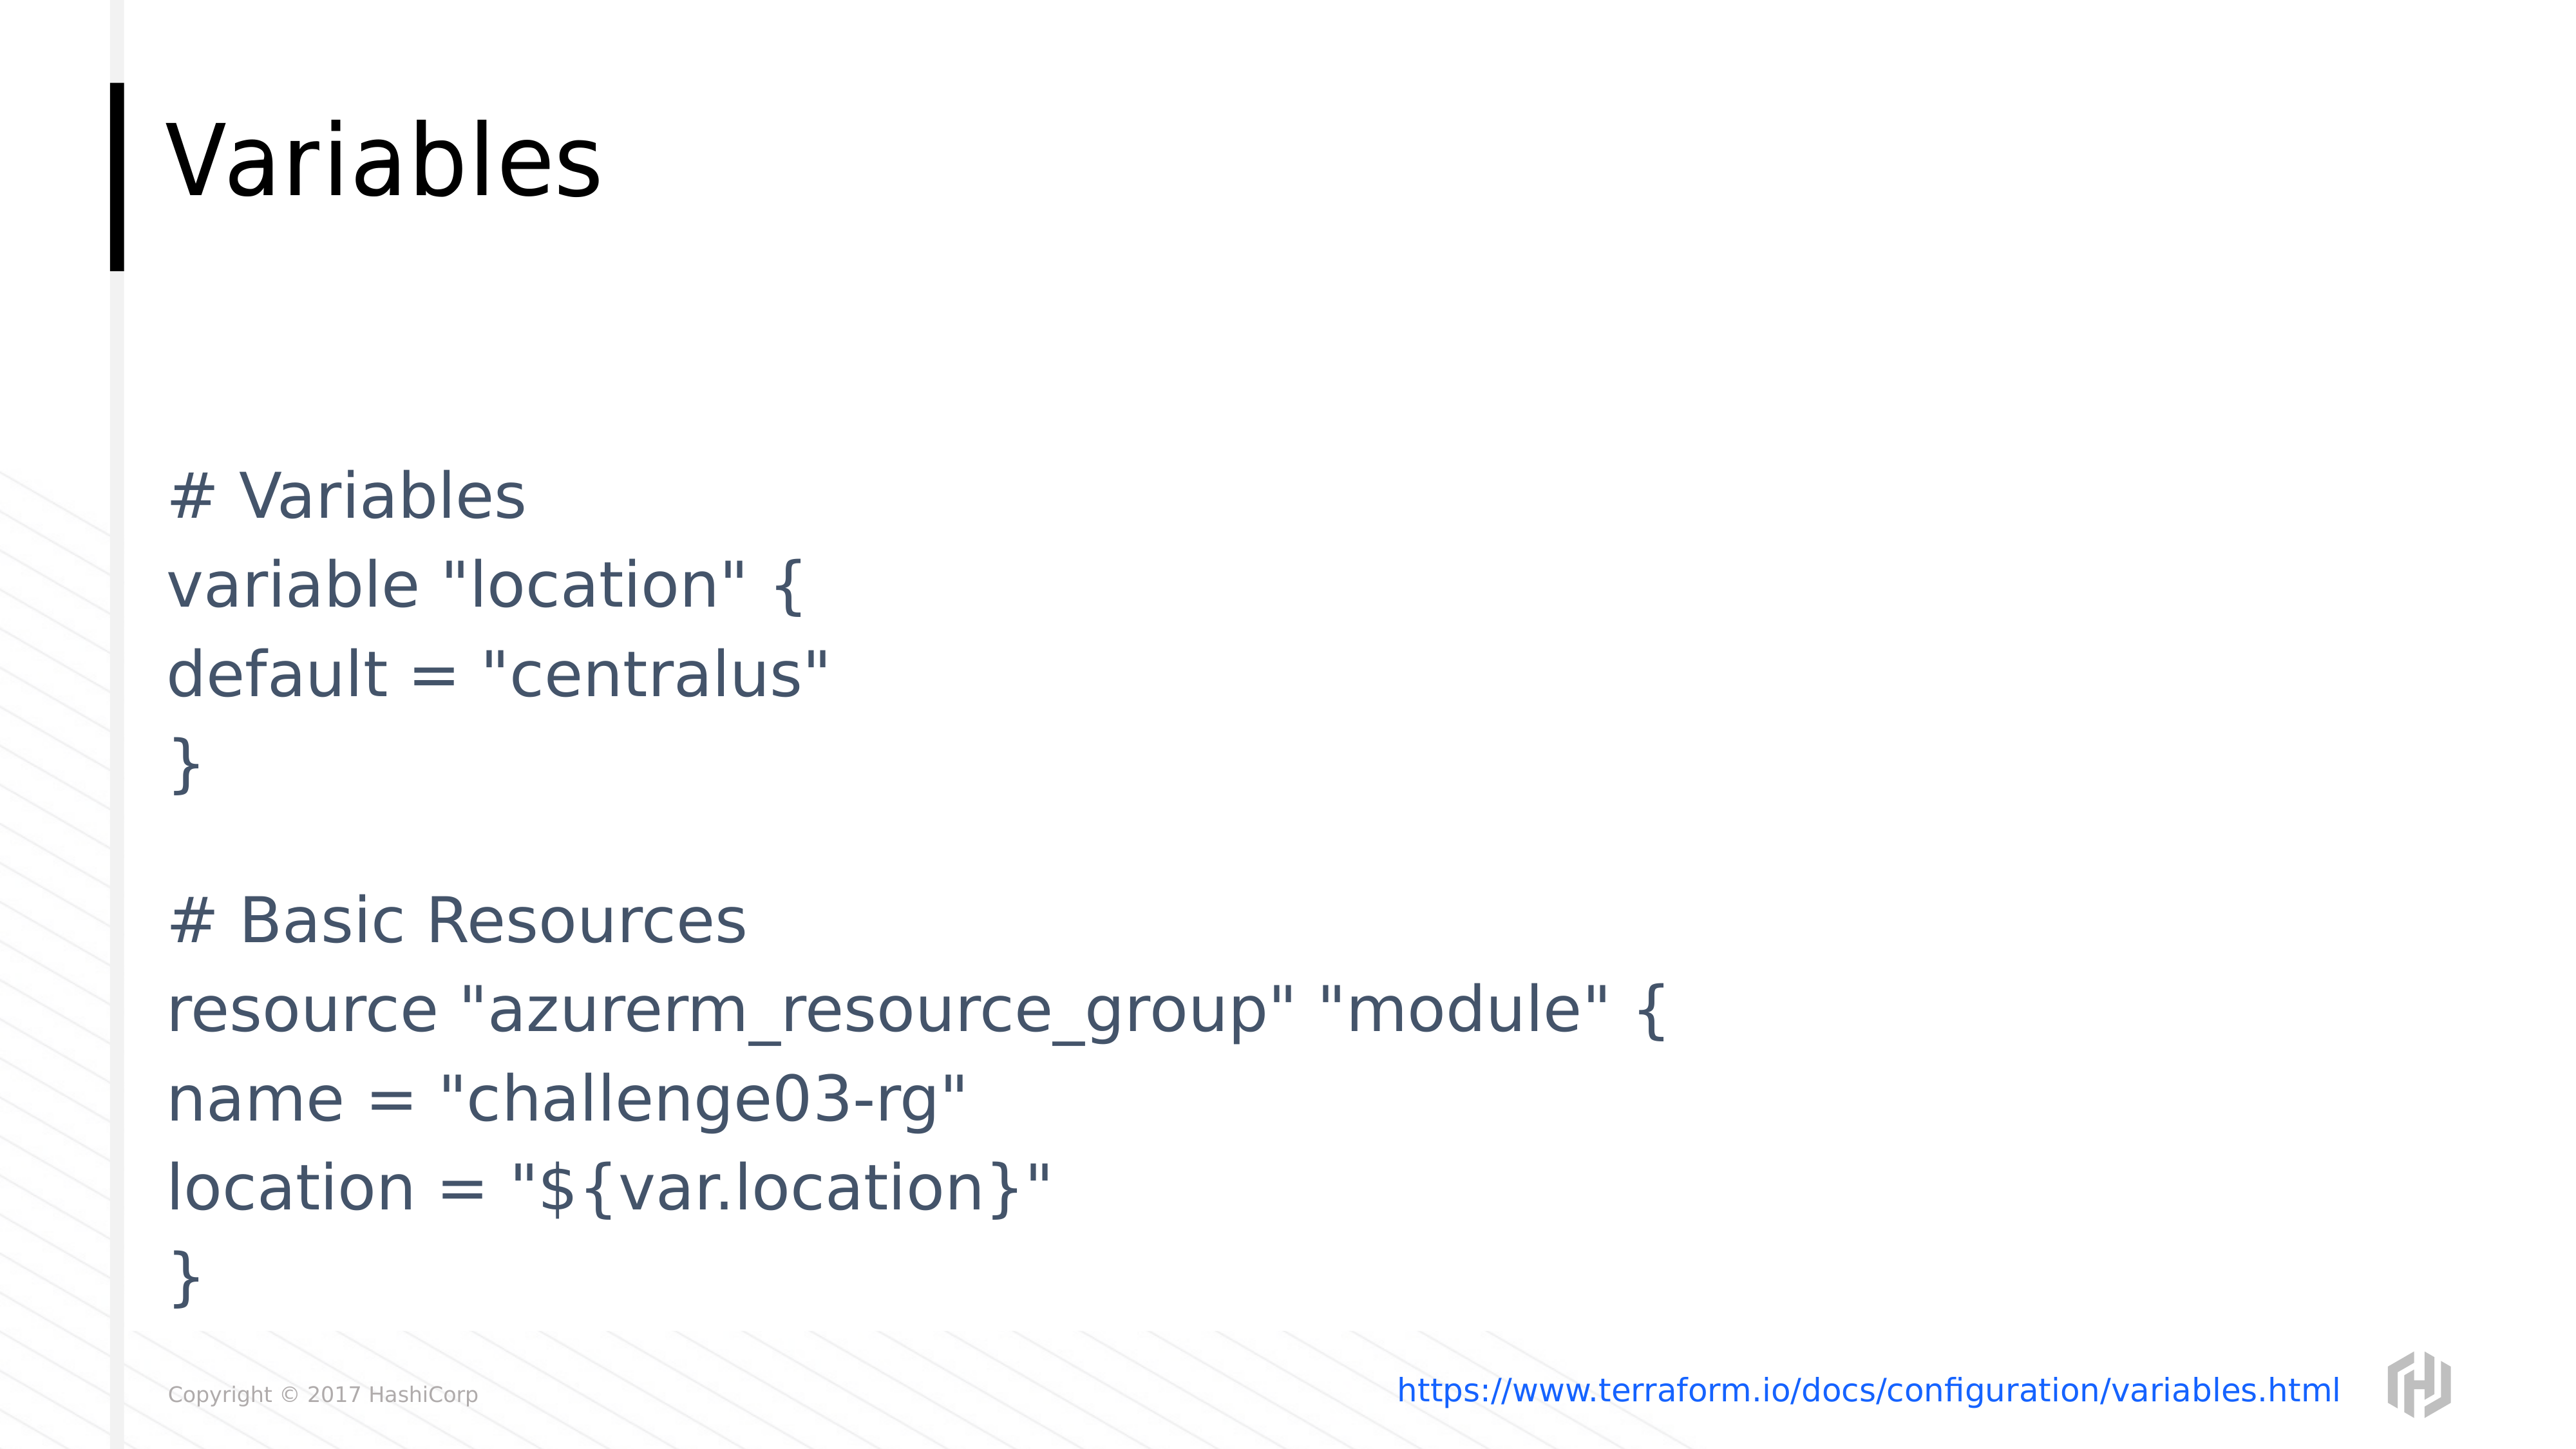

# Variables

# Variables
variable "location" {
default = "centralus"
}
# Basic Resources
resource "azurerm_resource_group" "module" {
name = "challenge03-rg"
location = "${var.location}"
}

https://www.terraform.io/docs/configuration/variables.html